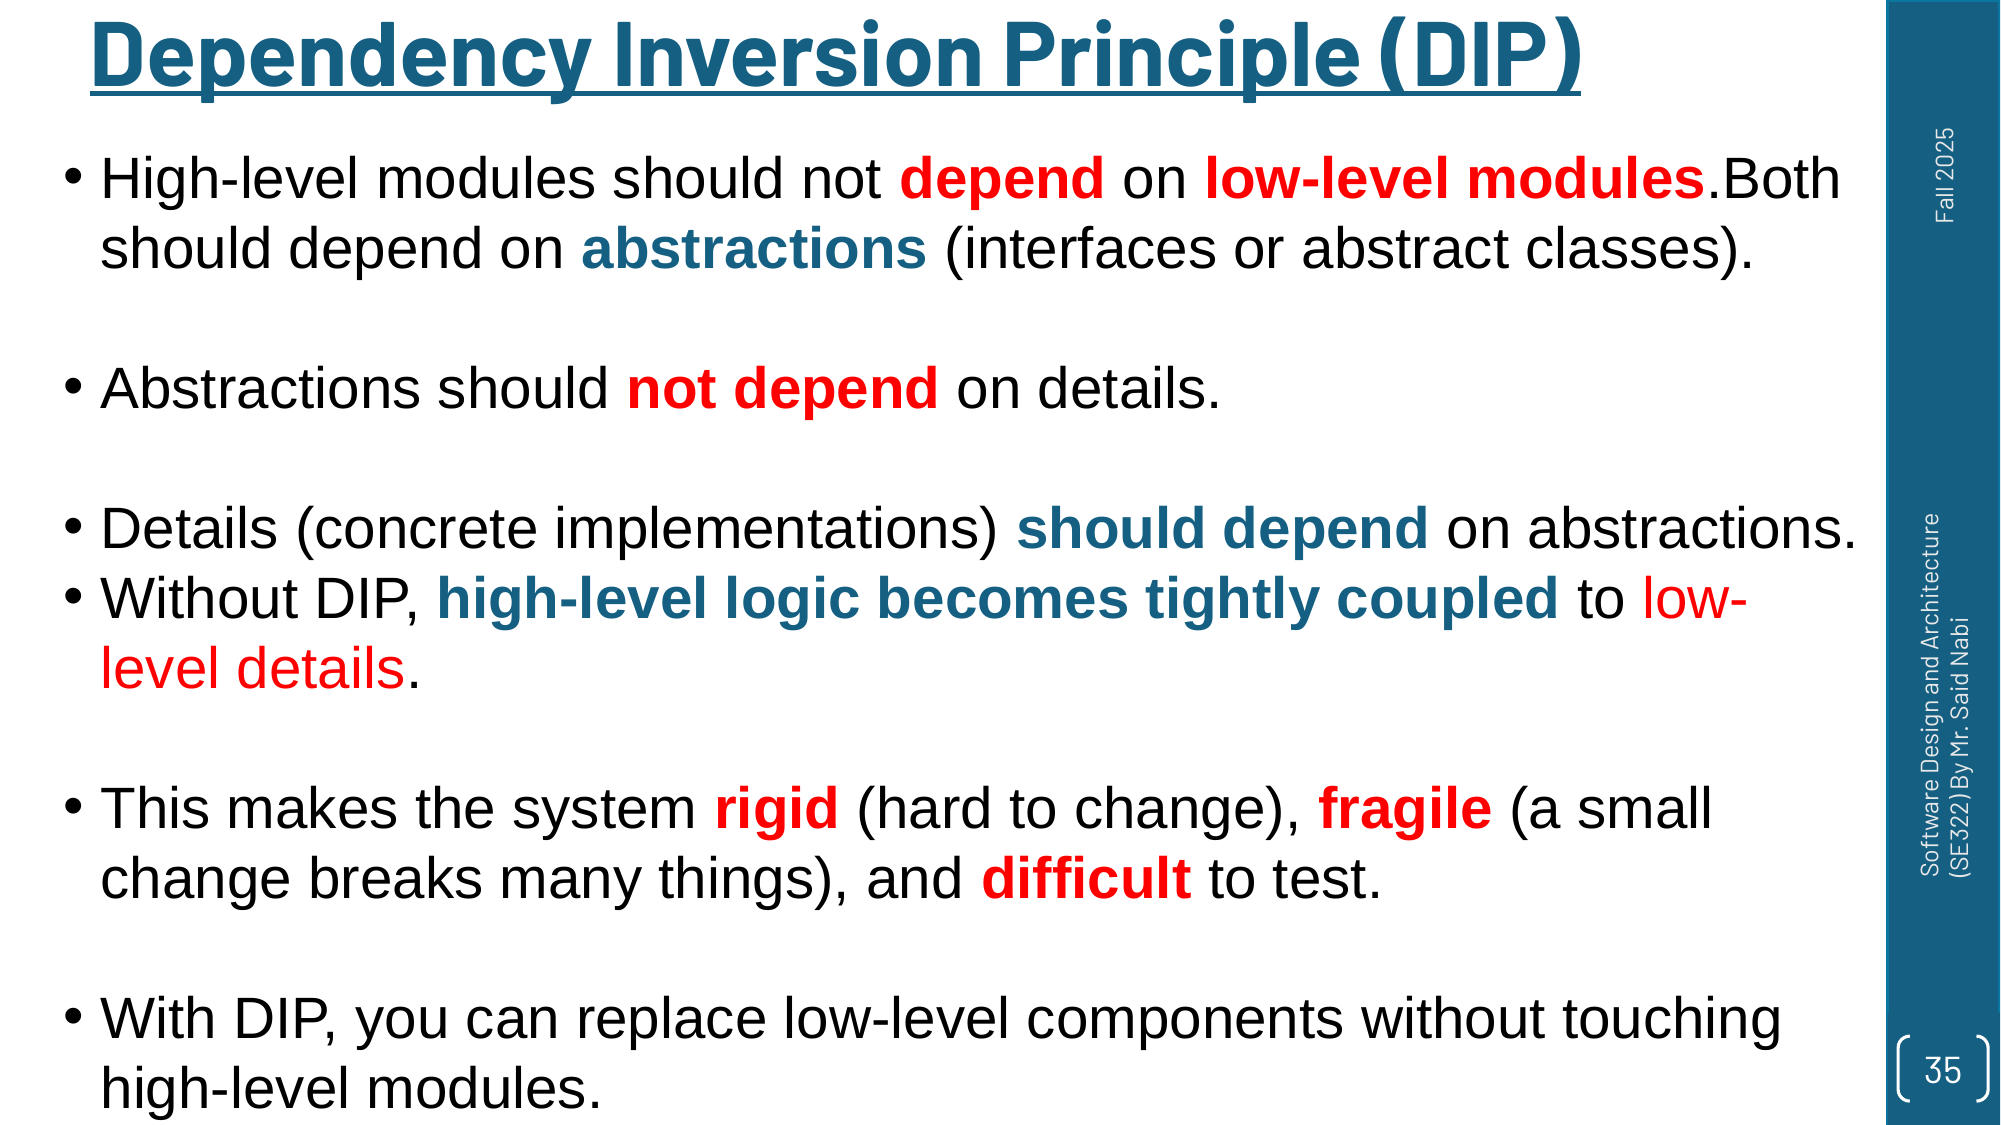

Dependency Inversion Principle (DIP)

High-level modules should not depend on low-level modules.Both should depend on abstractions (interfaces or abstract classes).

Abstractions should not depend on details.

Details (concrete implementations) should depend on abstractions.
Without DIP, high-level logic becomes tightly coupled to low-level details.

This makes the system rigid (hard to change), fragile (a small change breaks many things), and difficult to test.

With DIP, you can replace low-level components without touching high-level modules.